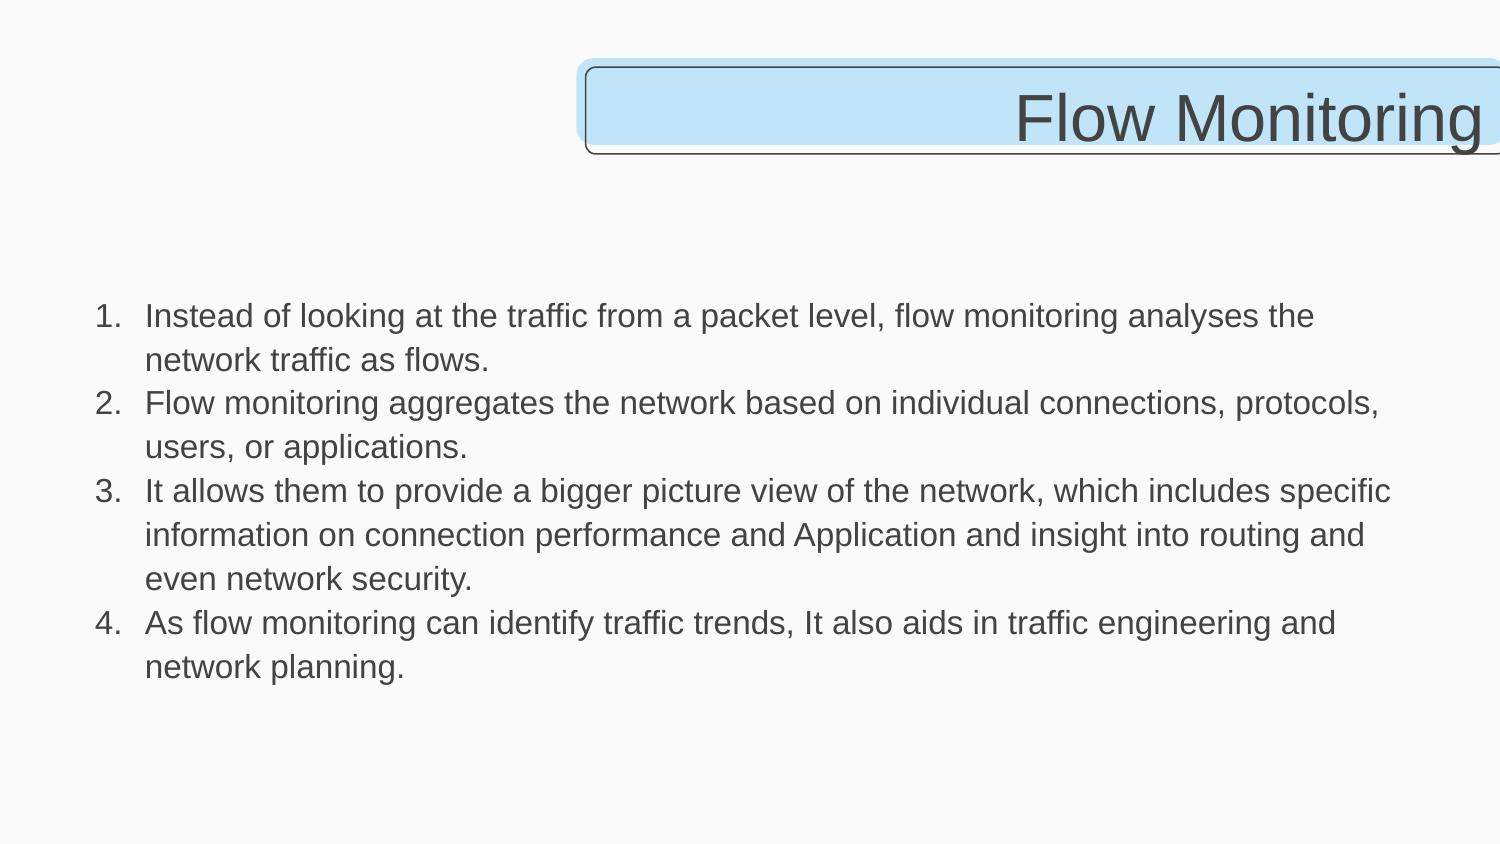

# Flow Monitoring
Instead of looking at the traffic from a packet level, flow monitoring analyses the network traffic as flows.
Flow monitoring aggregates the network based on individual connections, protocols, users, or applications.
It allows them to provide a bigger picture view of the network, which includes specific information on connection performance and Application and insight into routing and even network security.
As flow monitoring can identify traffic trends, It also aids in traffic engineering and network planning.